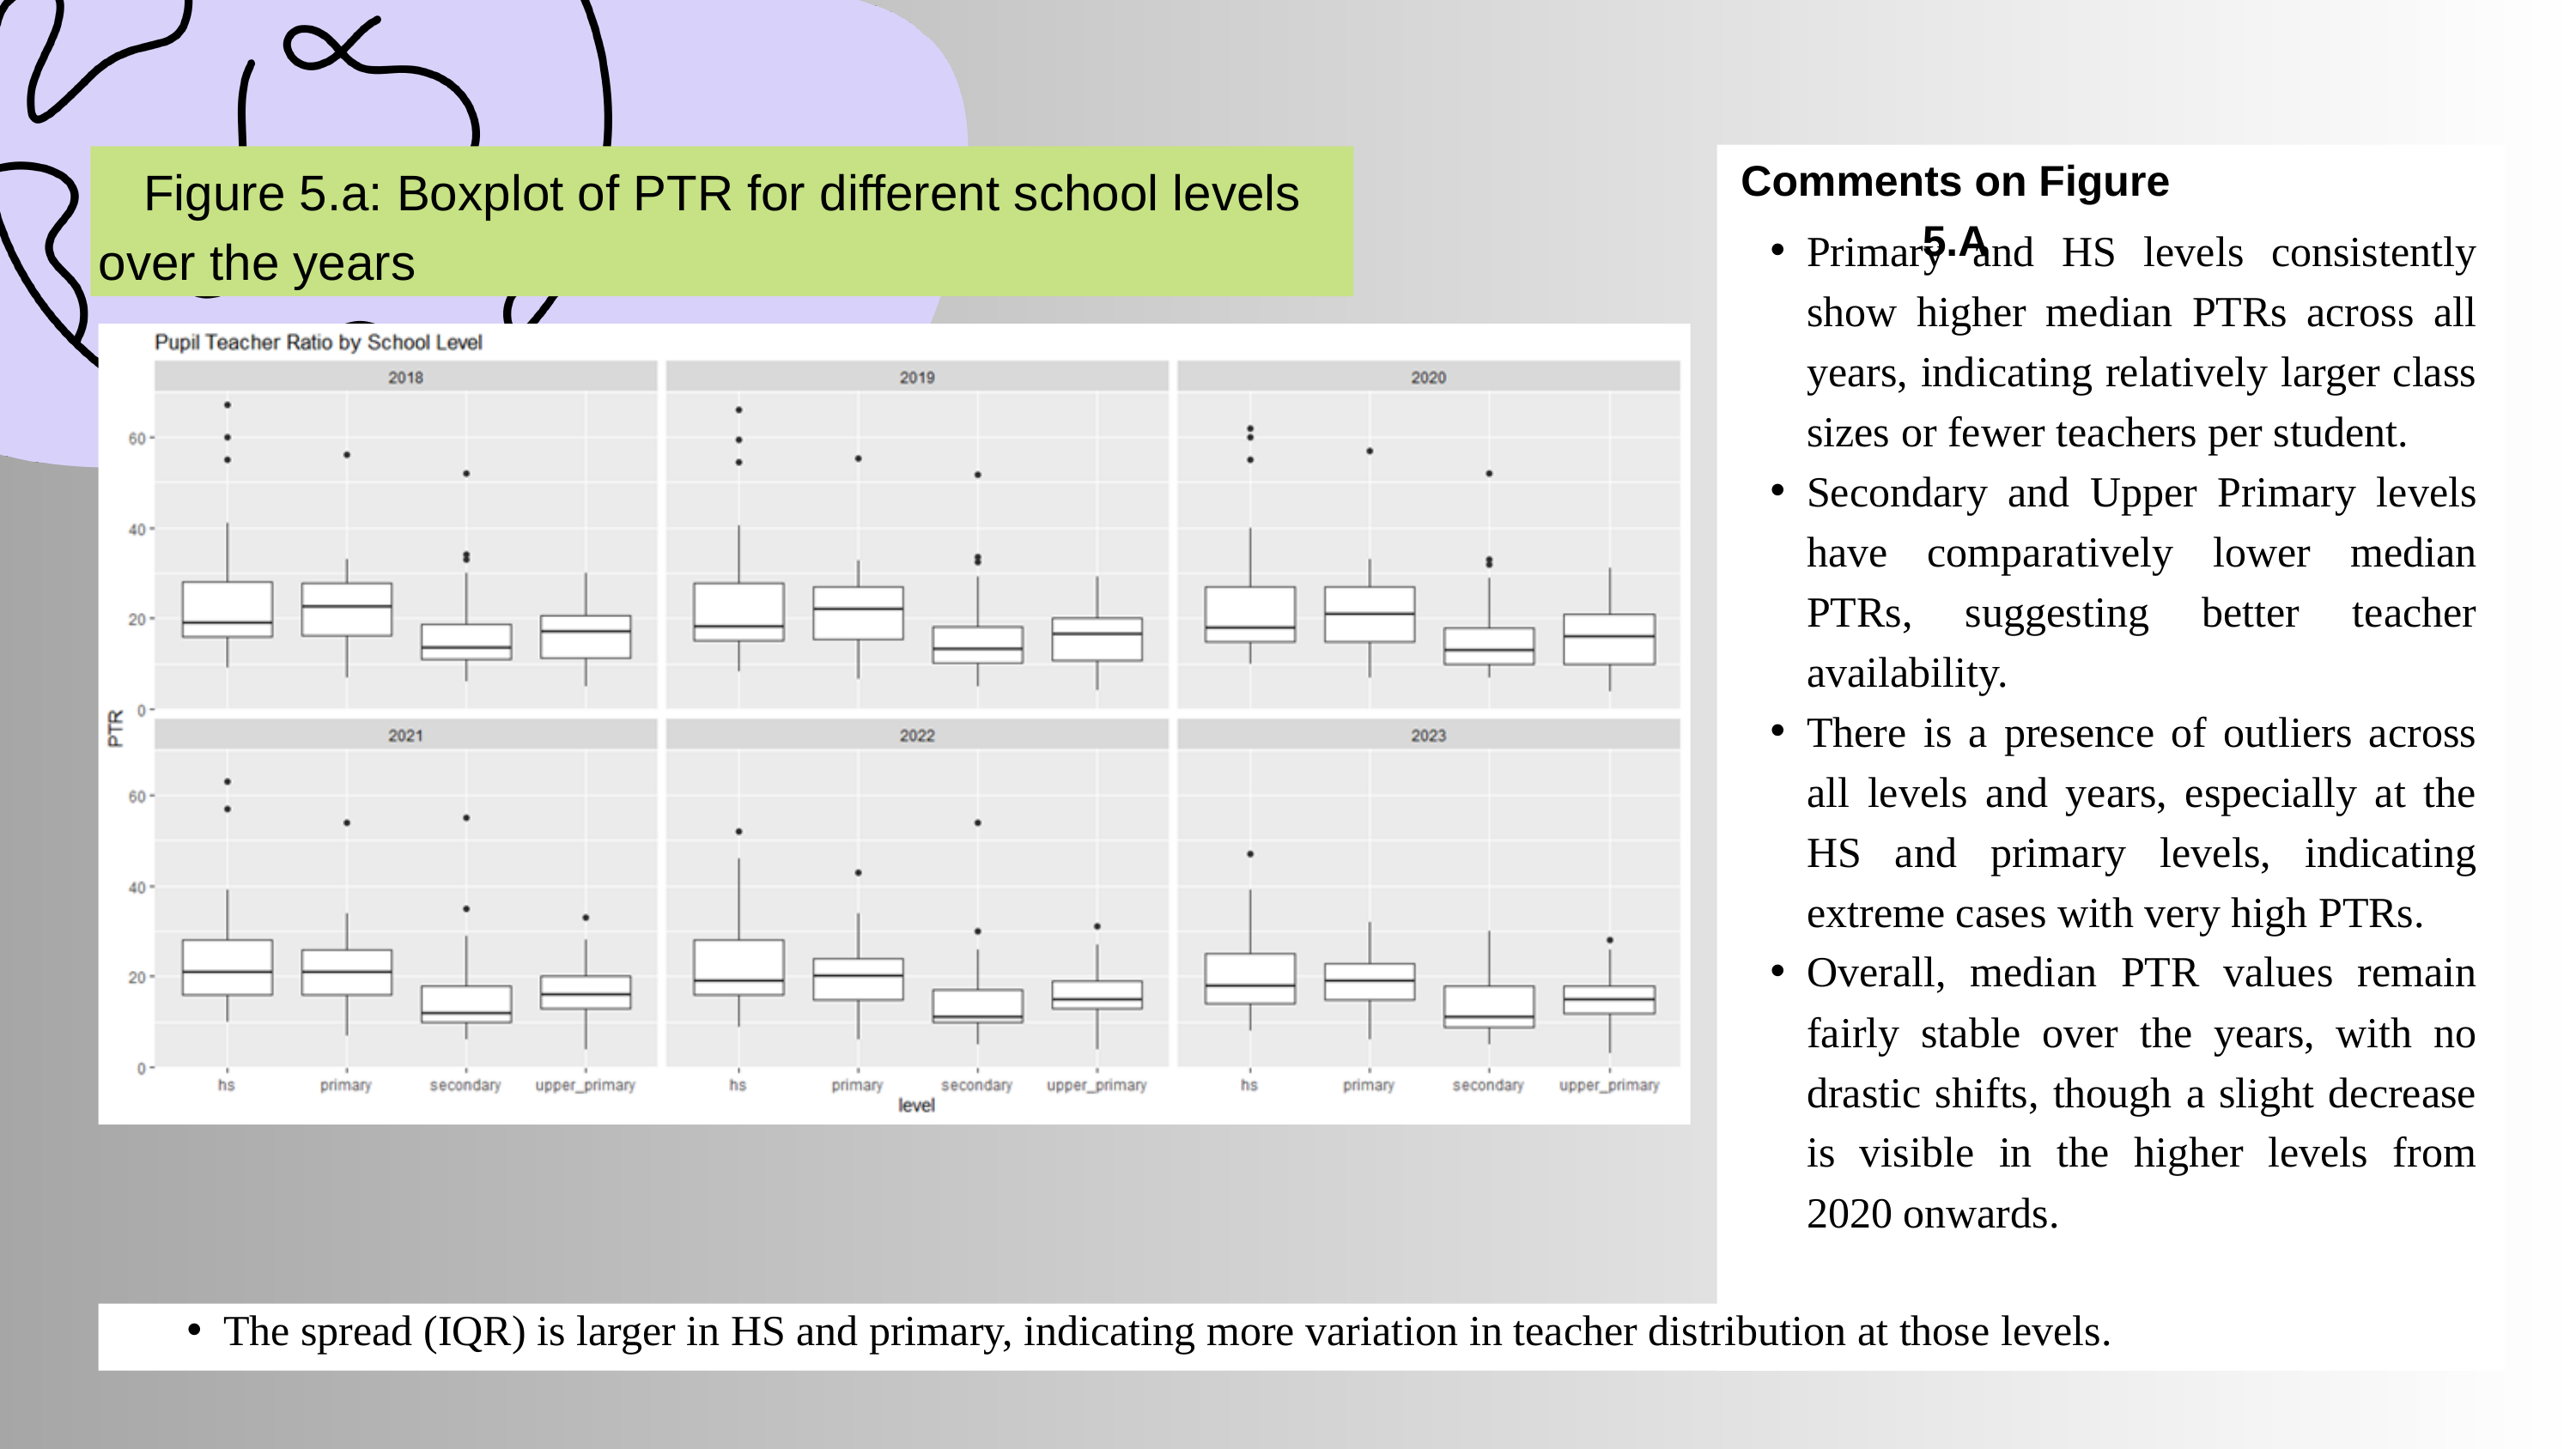

Comments on Figure 5.A

Figure 5.a: Boxplot of PTR for different school levels
over the years
Primary and HS levels consistently show higher median PTRs across all years, indicating relatively larger class sizes or fewer teachers per student.
Secondary and Upper Primary levels have comparatively lower median PTRs, suggesting better teacher availability.
There is a presence of outliers across all levels and years, especially at the HS and primary levels, indicating extreme cases with very high PTRs.
Overall, median PTR values remain fairly stable over the years, with no drastic shifts, though a slight decrease is visible in the higher levels from 2020 onwards.

The spread (IQR) is larger in HS and primary, indicating more variation in teacher distribution at those levels.